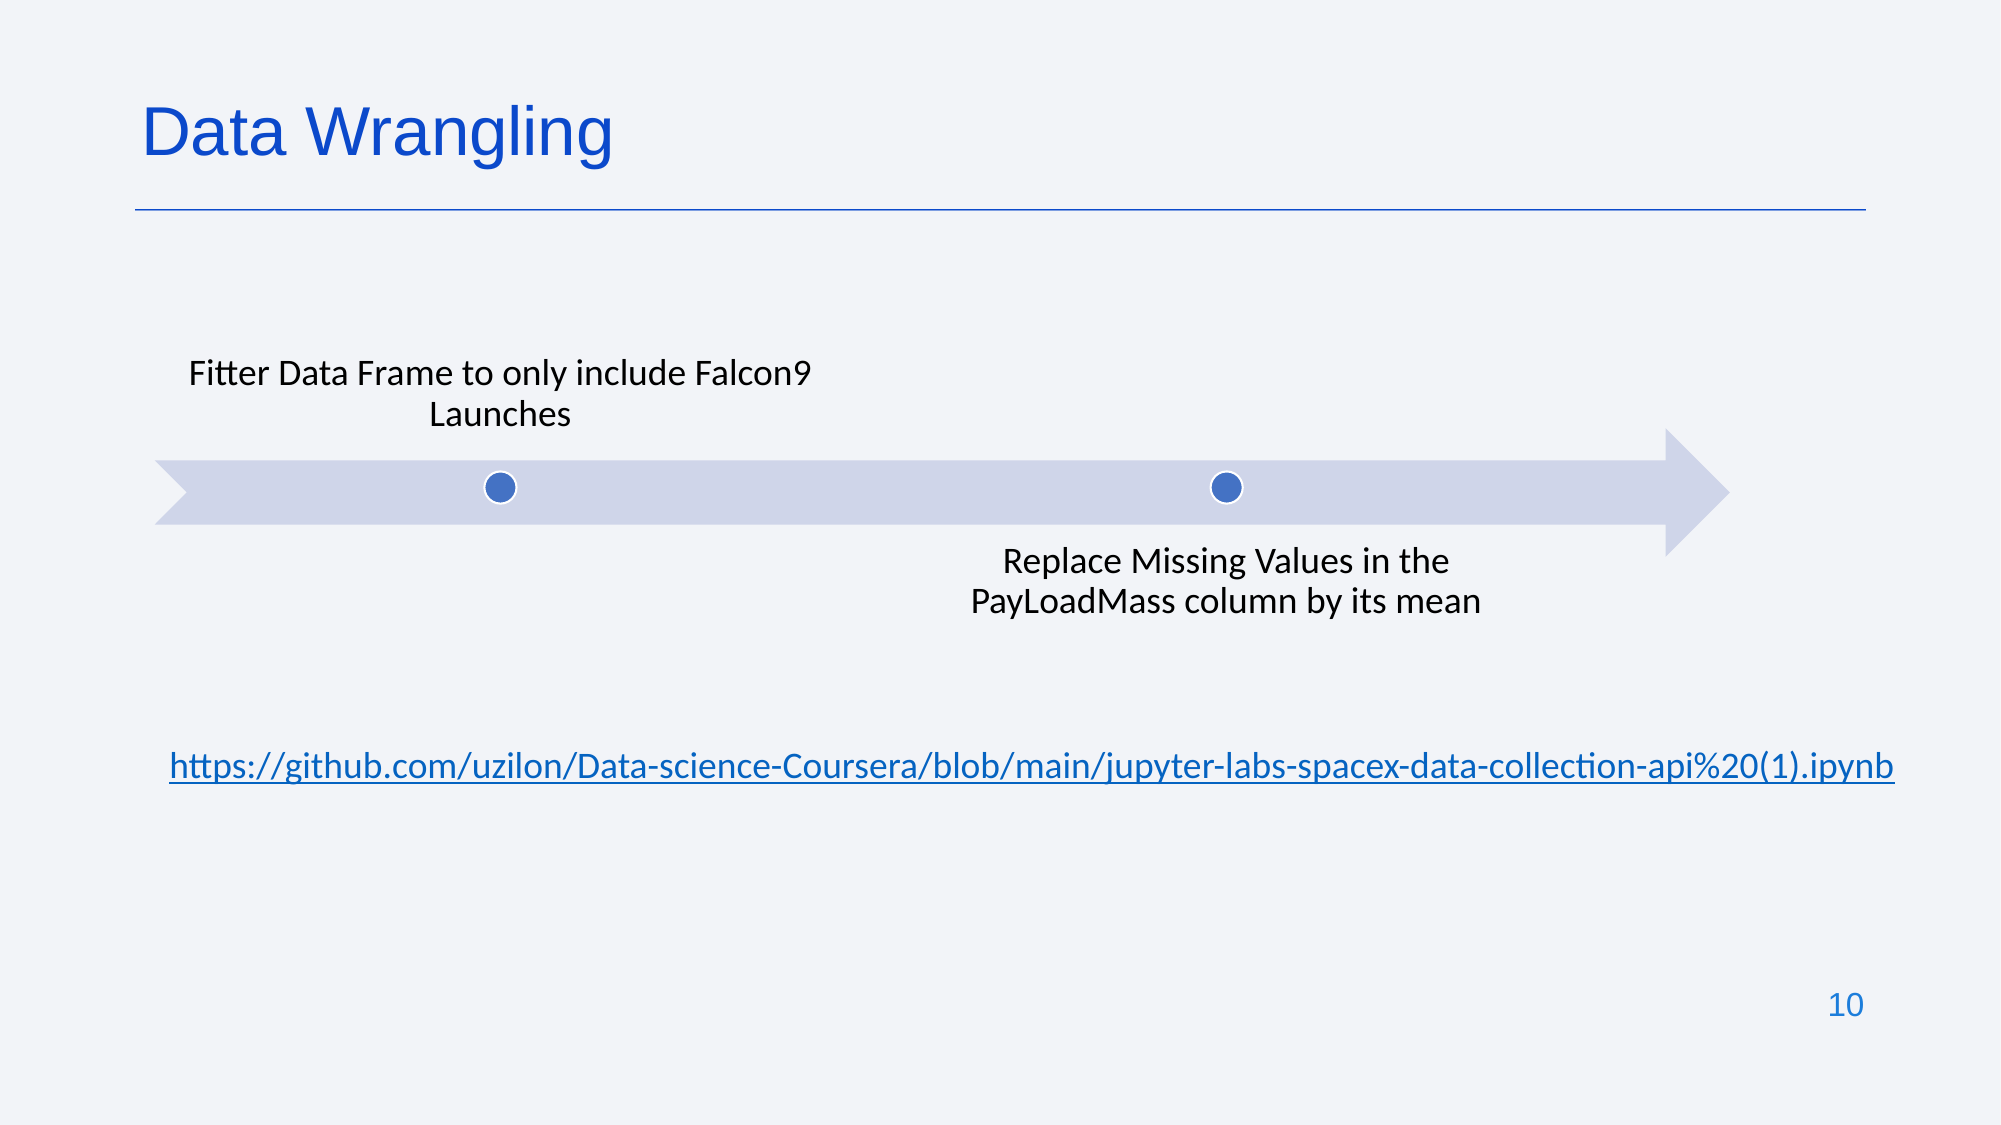

Data Wrangling
Fitter Data Frame to only include Falcon9 Launches
Replace Missing Values in the PayLoadMass column by its mean
https://github.com/uzilon/Data-science-Coursera/blob/main/jupyter-labs-spacex-data-collection-api%20(1).ipynb
10